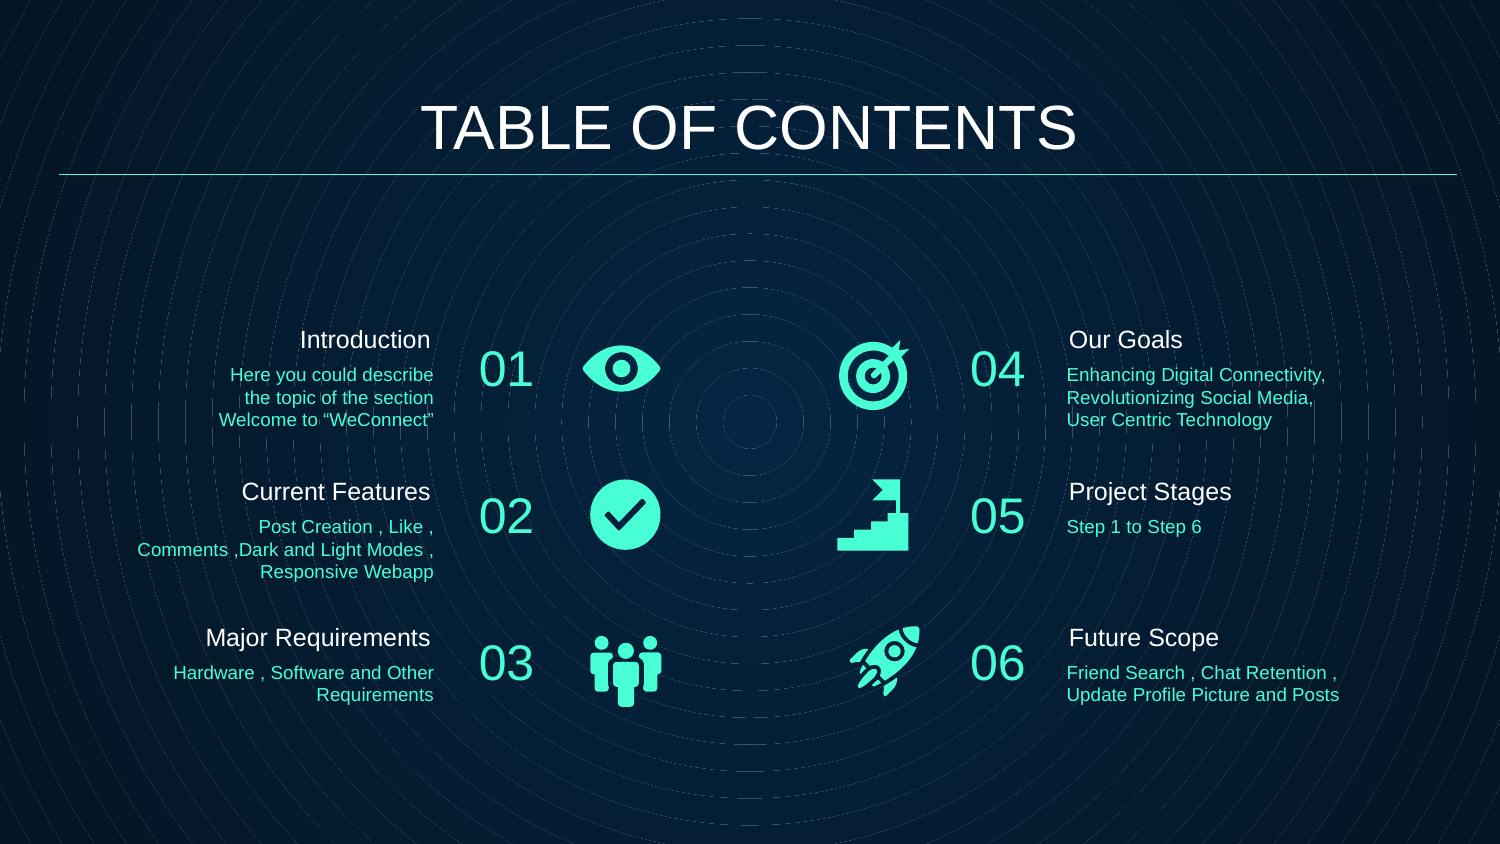

# TABLE OF CONTENTS
01
04
Introduction
Our Goals

Here you could describe
the topic of the section
Welcome to “WeConnect”
Enhancing Digital Connectivity,
Revolutionizing Social Media,
User Centric Technology

02
05

Current Features
Project Stages
Post Creation , Like , Comments ,Dark and Light Modes , Responsive Webapp
Step 1 to Step 6
03
06

Major Requirements
Future Scope

Hardware , Software and Other Requirements
Friend Search , Chat Retention , Update Profile Picture and Posts